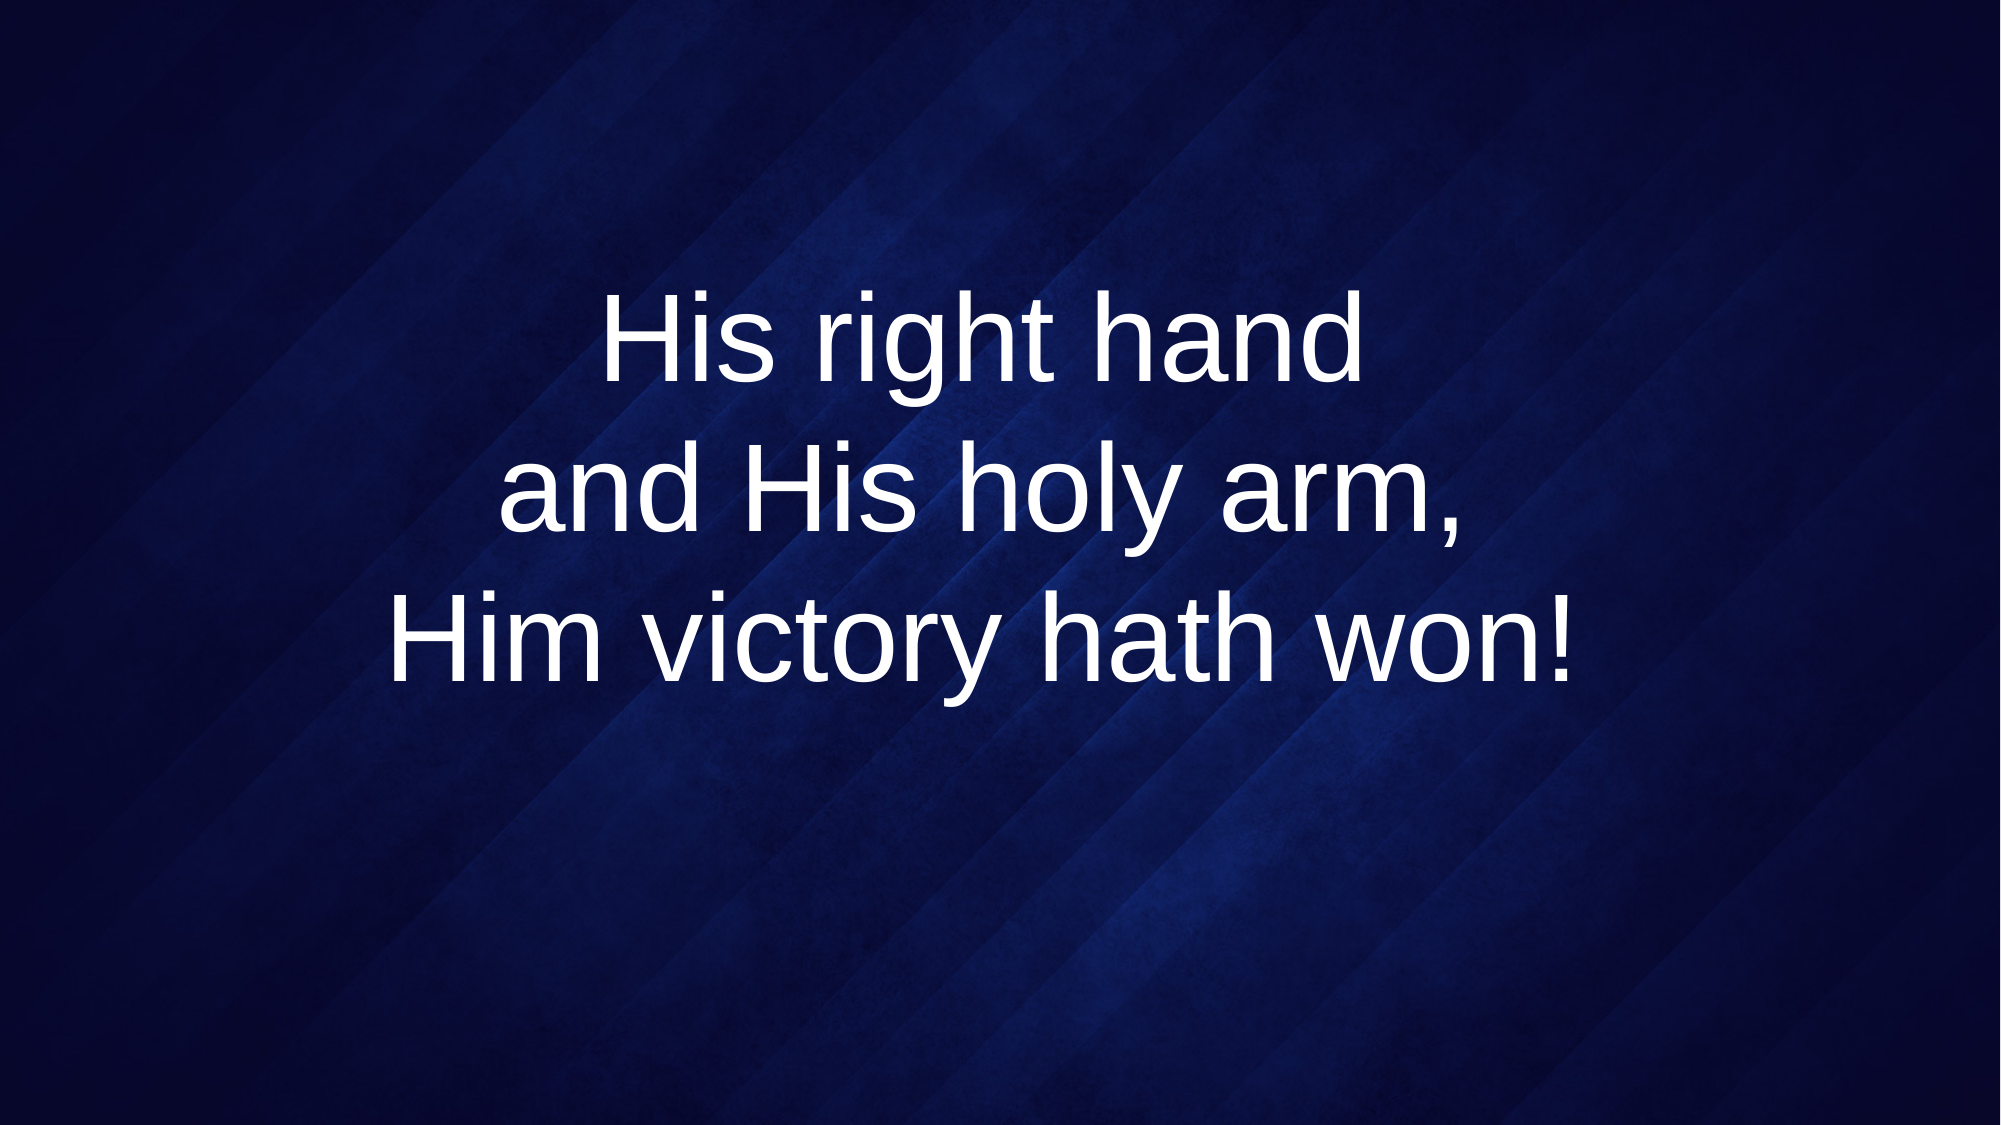

# His right hand and His holy arm, Him victory hath won!